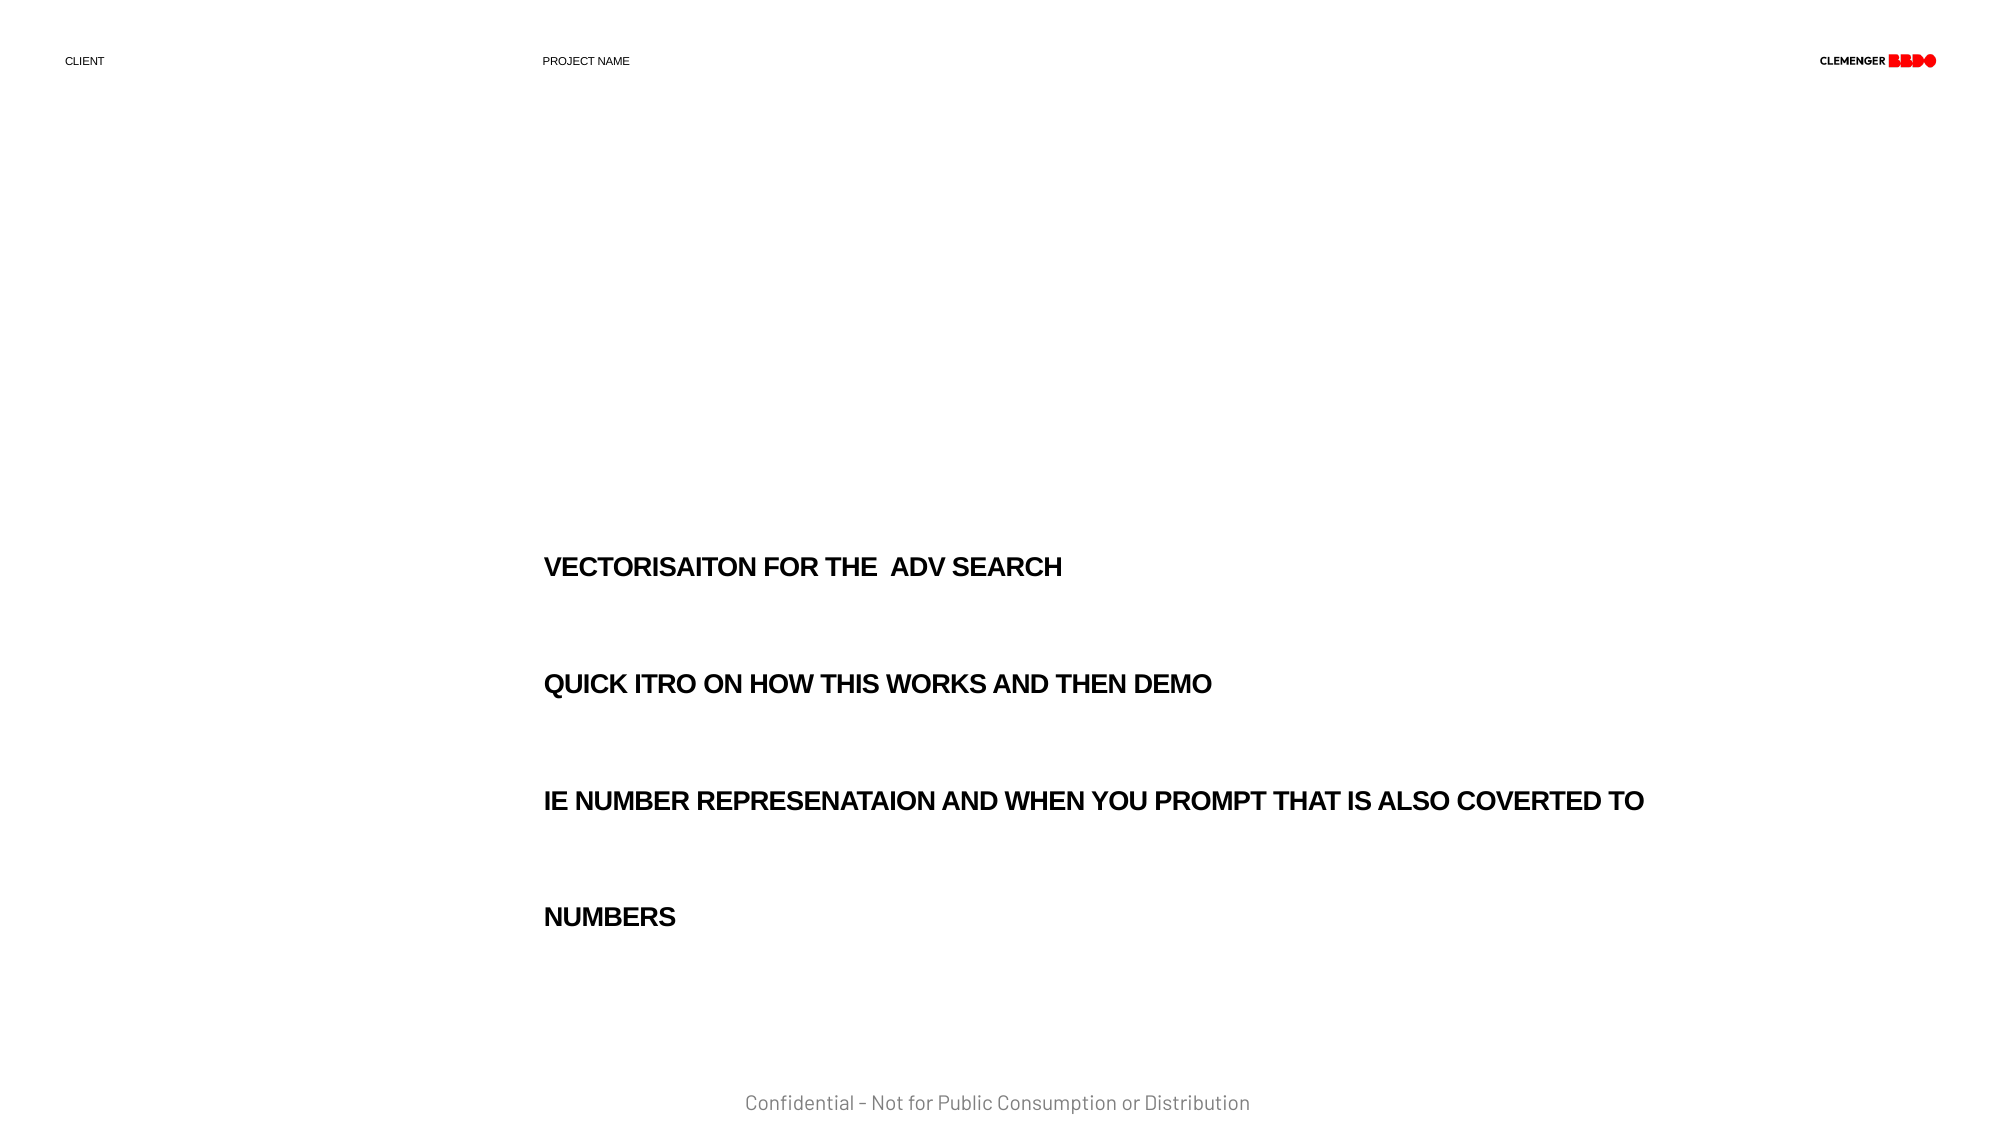

Client
Project Name

# Vectorisaiton for the  adv search quick itro on how this works and then demo ie number represenataion and when you prompt that is also coverted to numbers